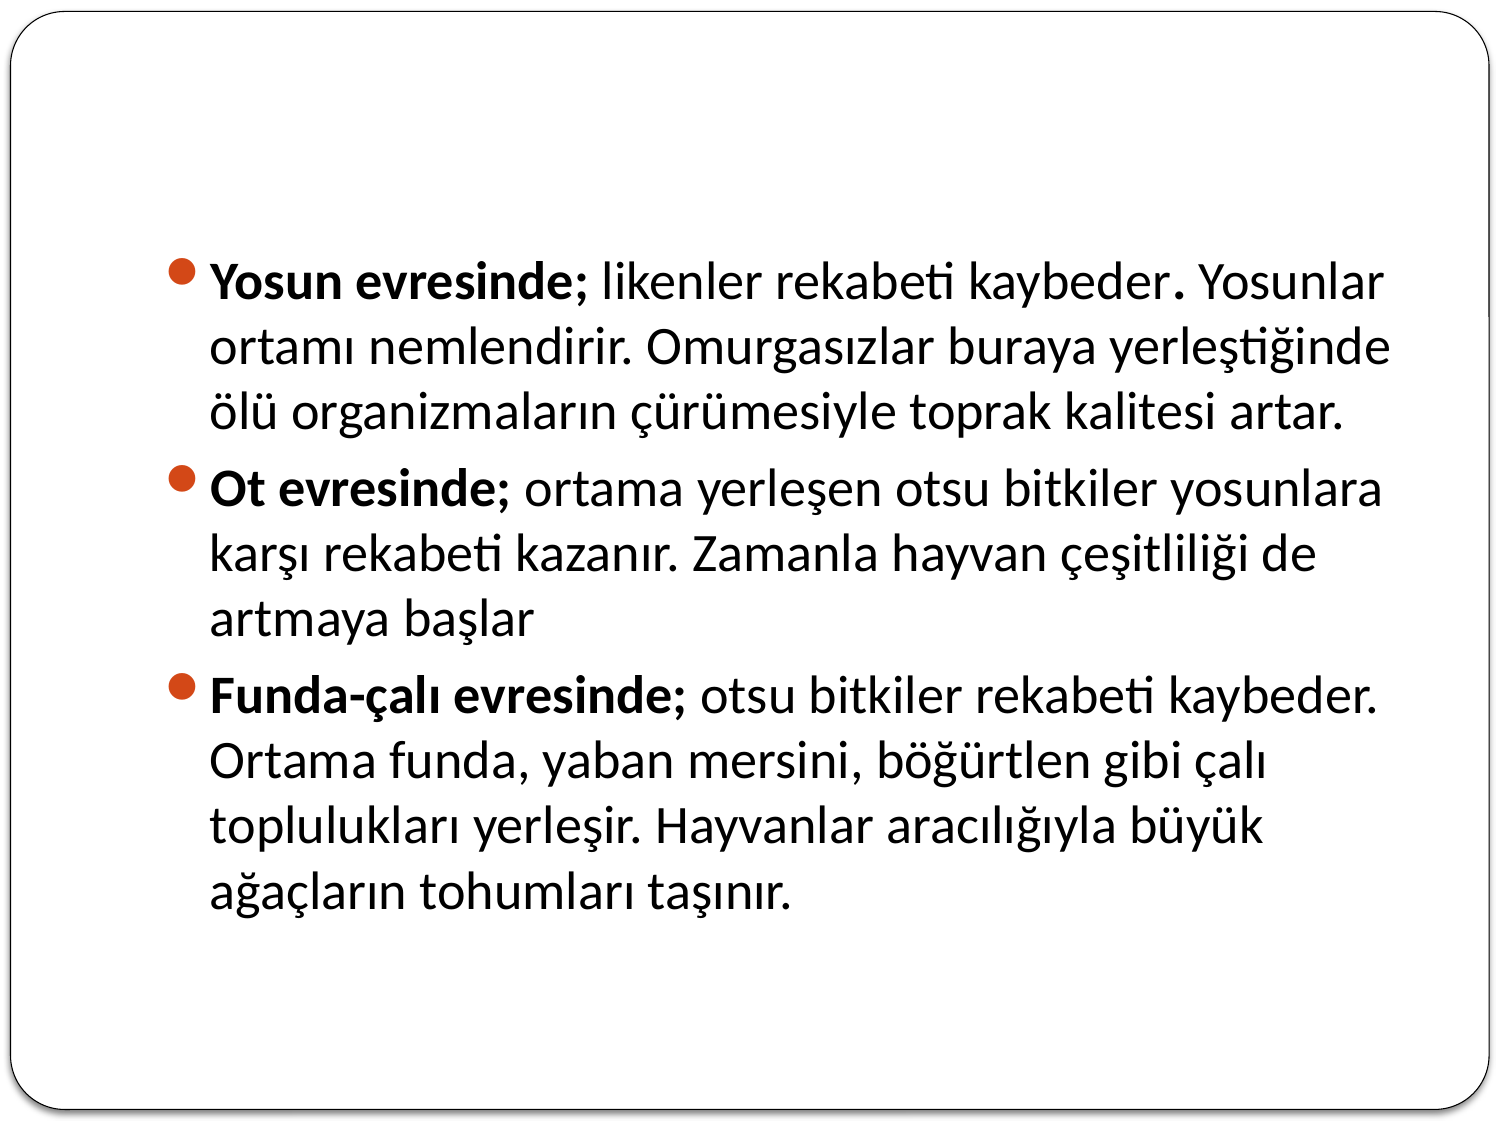

#
Yosun evresinde; likenler rekabeti kaybeder. Yosunlar ortamı nemlendirir. Omurgasızlar buraya yerleştiğinde ölü organizmaların çürümesiyle toprak kalitesi artar.
Ot evresinde; ortama yerleşen otsu bitkiler yosunlara karşı rekabeti kazanır. Zamanla hayvan çeşitliliği de artmaya başlar
Funda-çalı evresinde; otsu bitkiler rekabeti kaybeder. Ortama funda, yaban mersini, böğürtlen gibi çalı toplulukları yerleşir. Hayvanlar aracılığıyla büyük ağaçların tohumları taşınır.